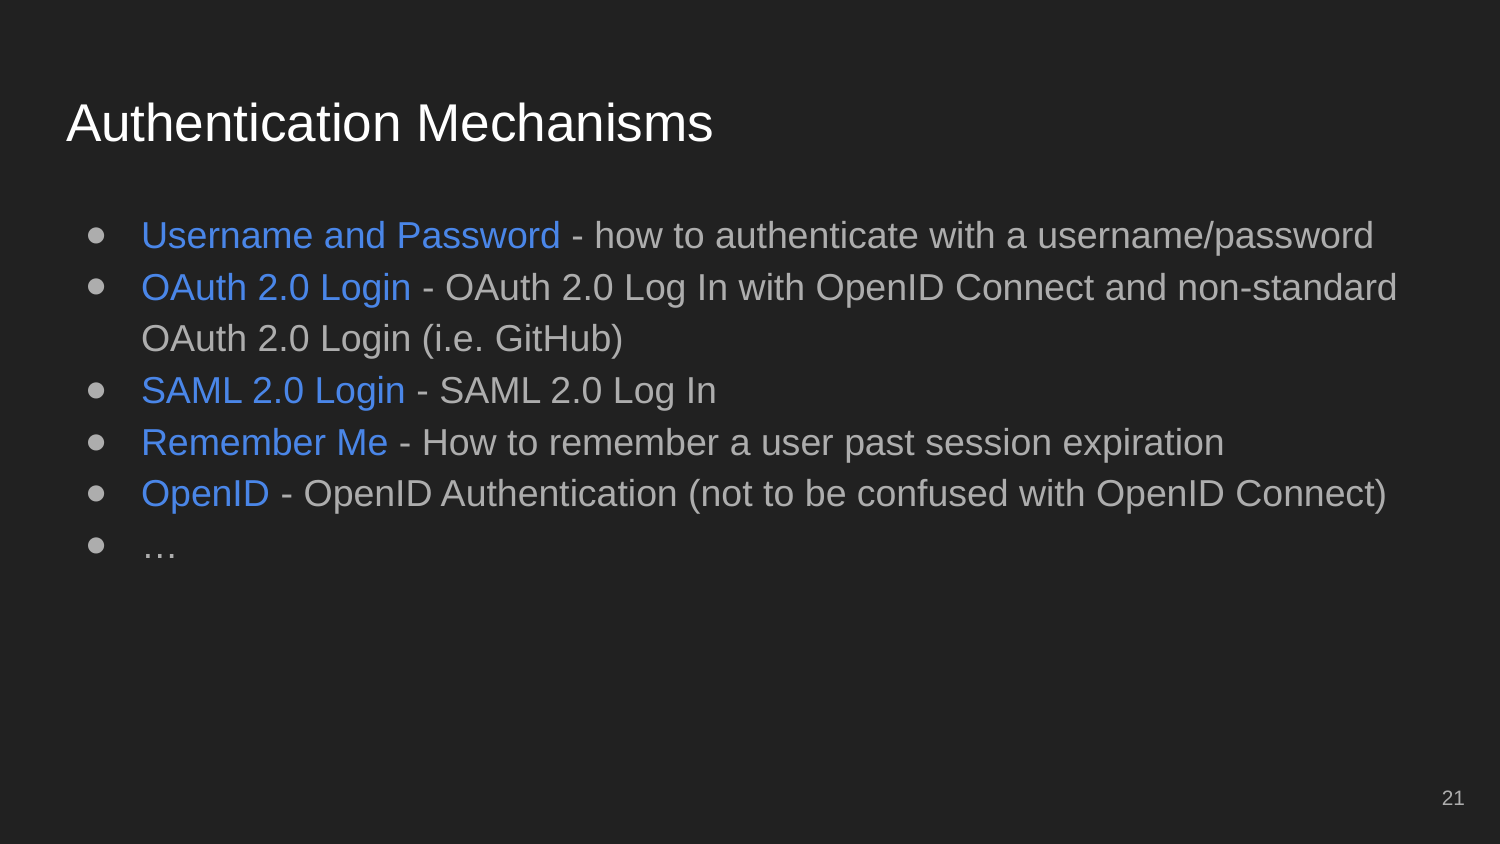

# Authentication Mechanisms
Username and Password - how to authenticate with a username/password
OAuth 2.0 Login - OAuth 2.0 Log In with OpenID Connect and non-standard OAuth 2.0 Login (i.e. GitHub)
SAML 2.0 Login - SAML 2.0 Log In
Remember Me - How to remember a user past session expiration
OpenID - OpenID Authentication (not to be confused with OpenID Connect)
…
21